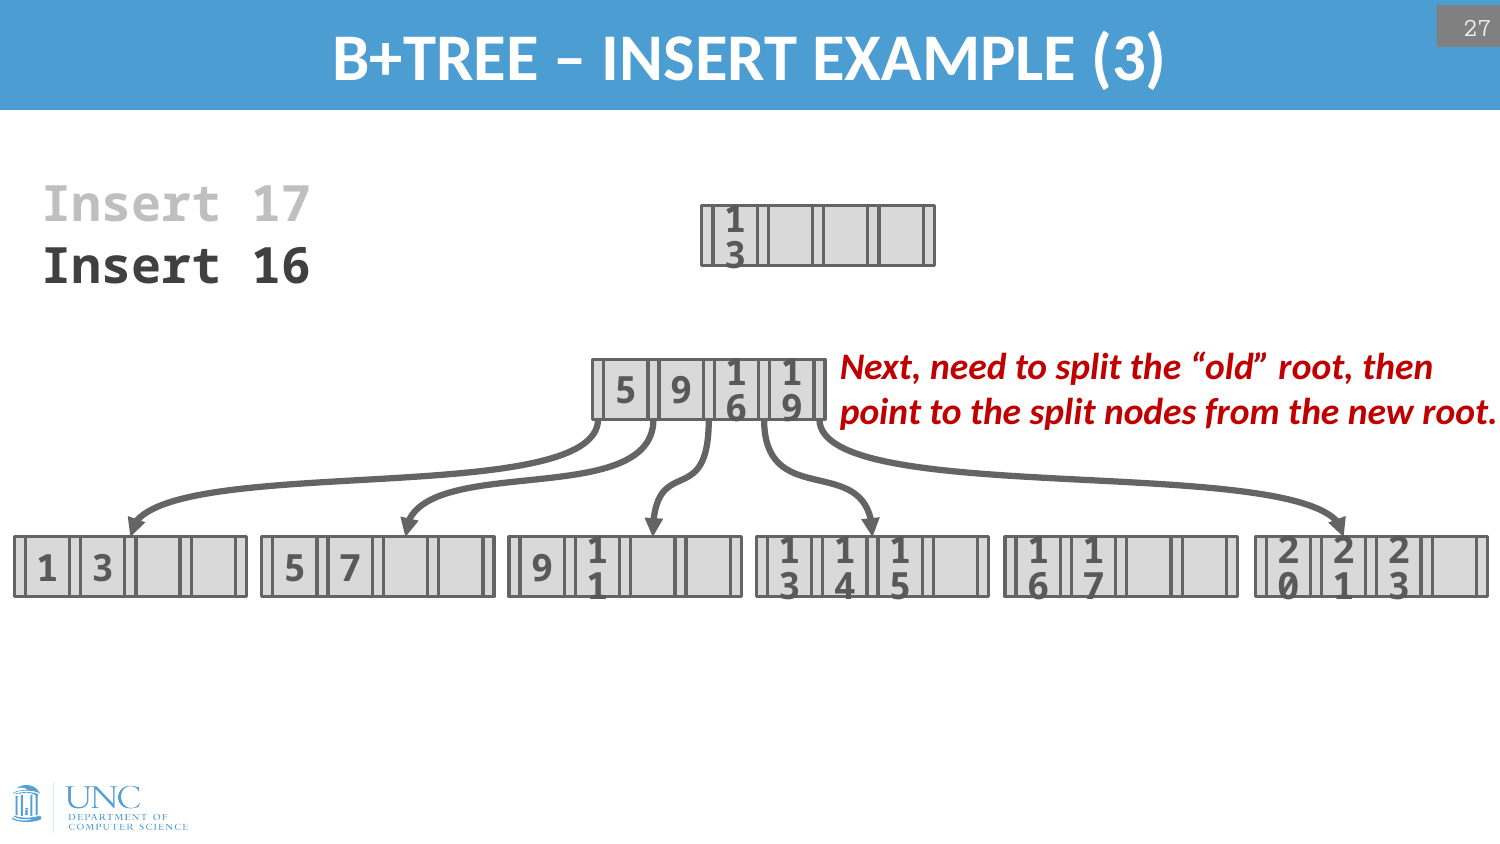

# B+TREE – INSERT EXAMPLE (3)
27
Insert 17

13

Insert 16
Next, need to split the “old” root, then point to the split nodes from the new root.

5

9

16

19

1

3

5

7

9

11

13

14

15

16

17

20

21

23